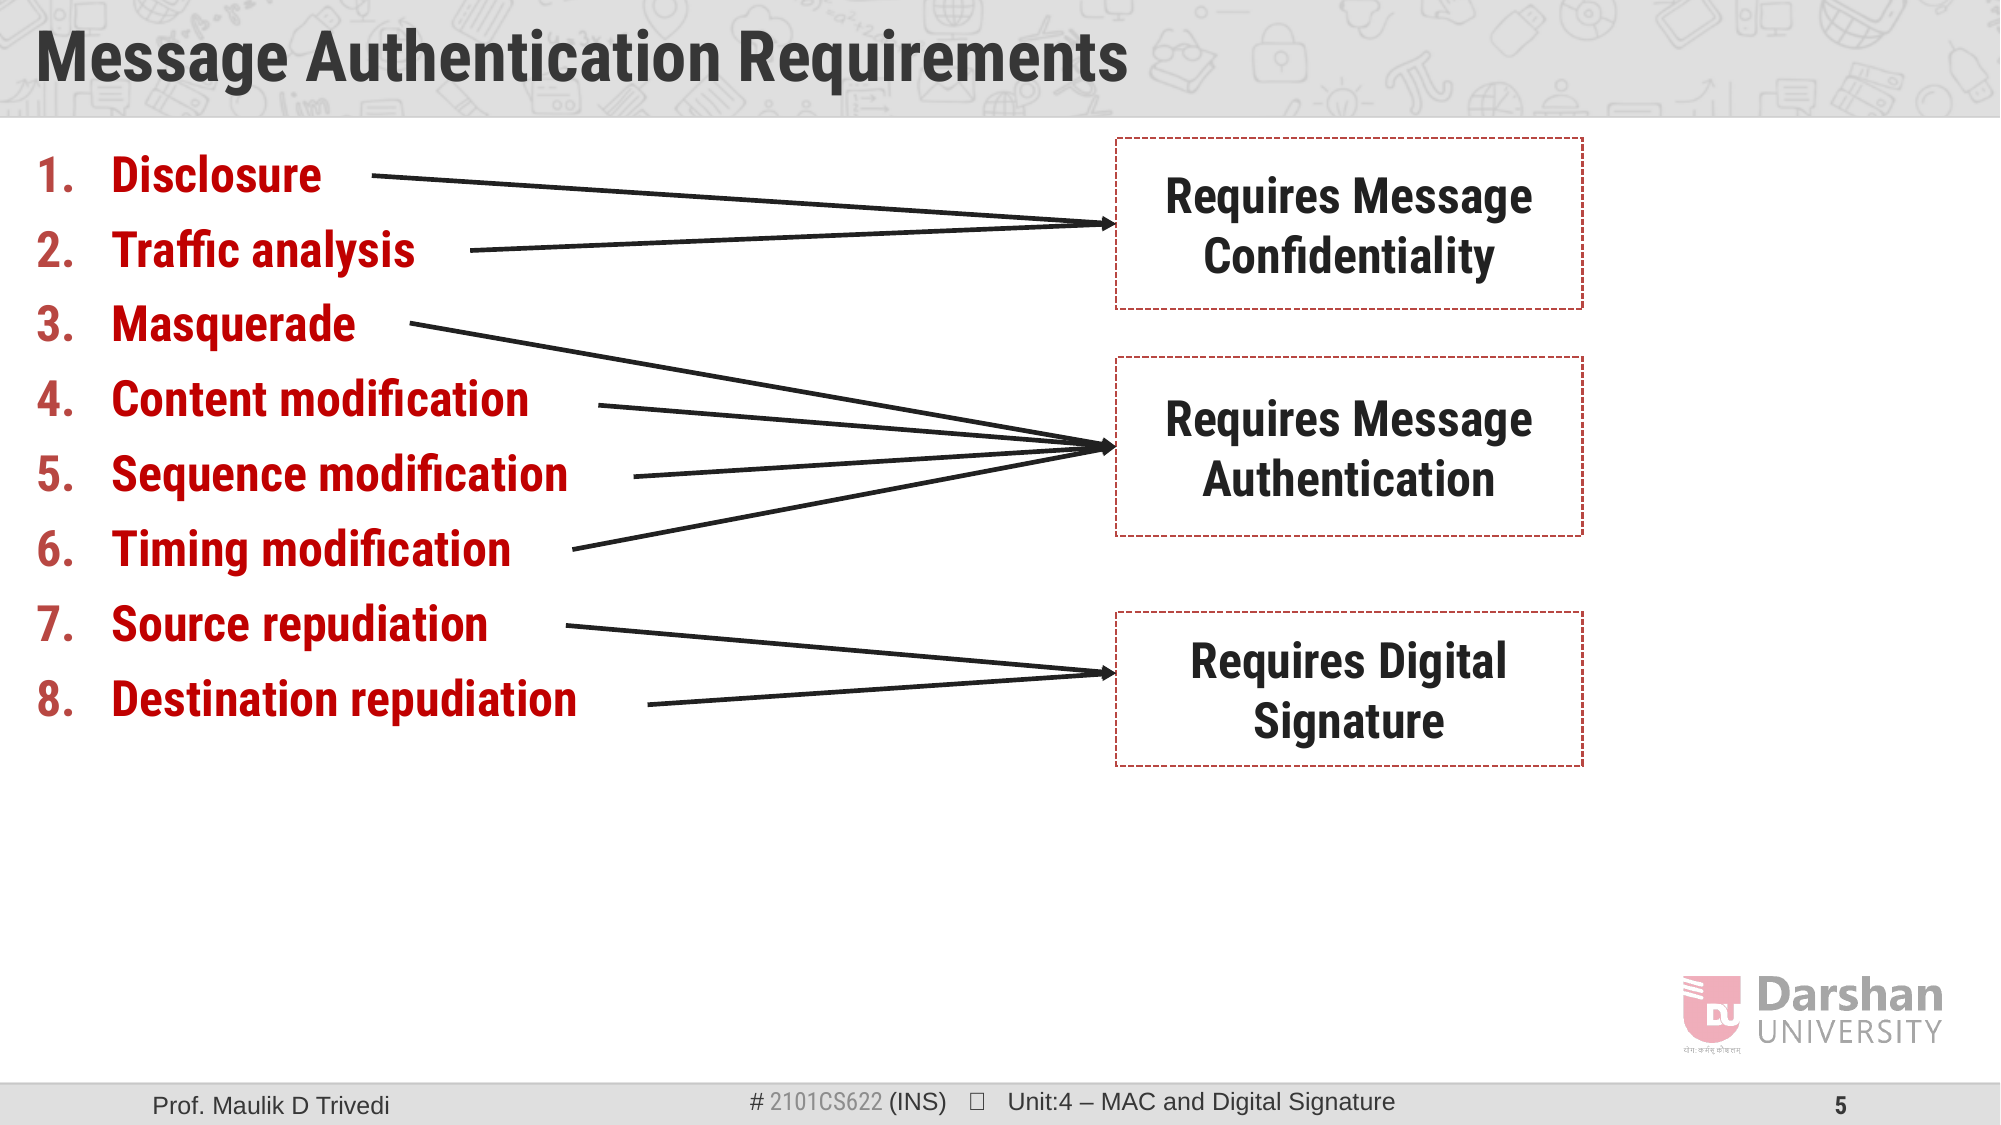

# Message Authentication Requirements
Requires Message Confidentiality
Disclosure
Traffic analysis
Masquerade
Content modification
Sequence modification
Timing modification
Source repudiation
Destination repudiation
Requires Message Authentication
Requires Digital Signature